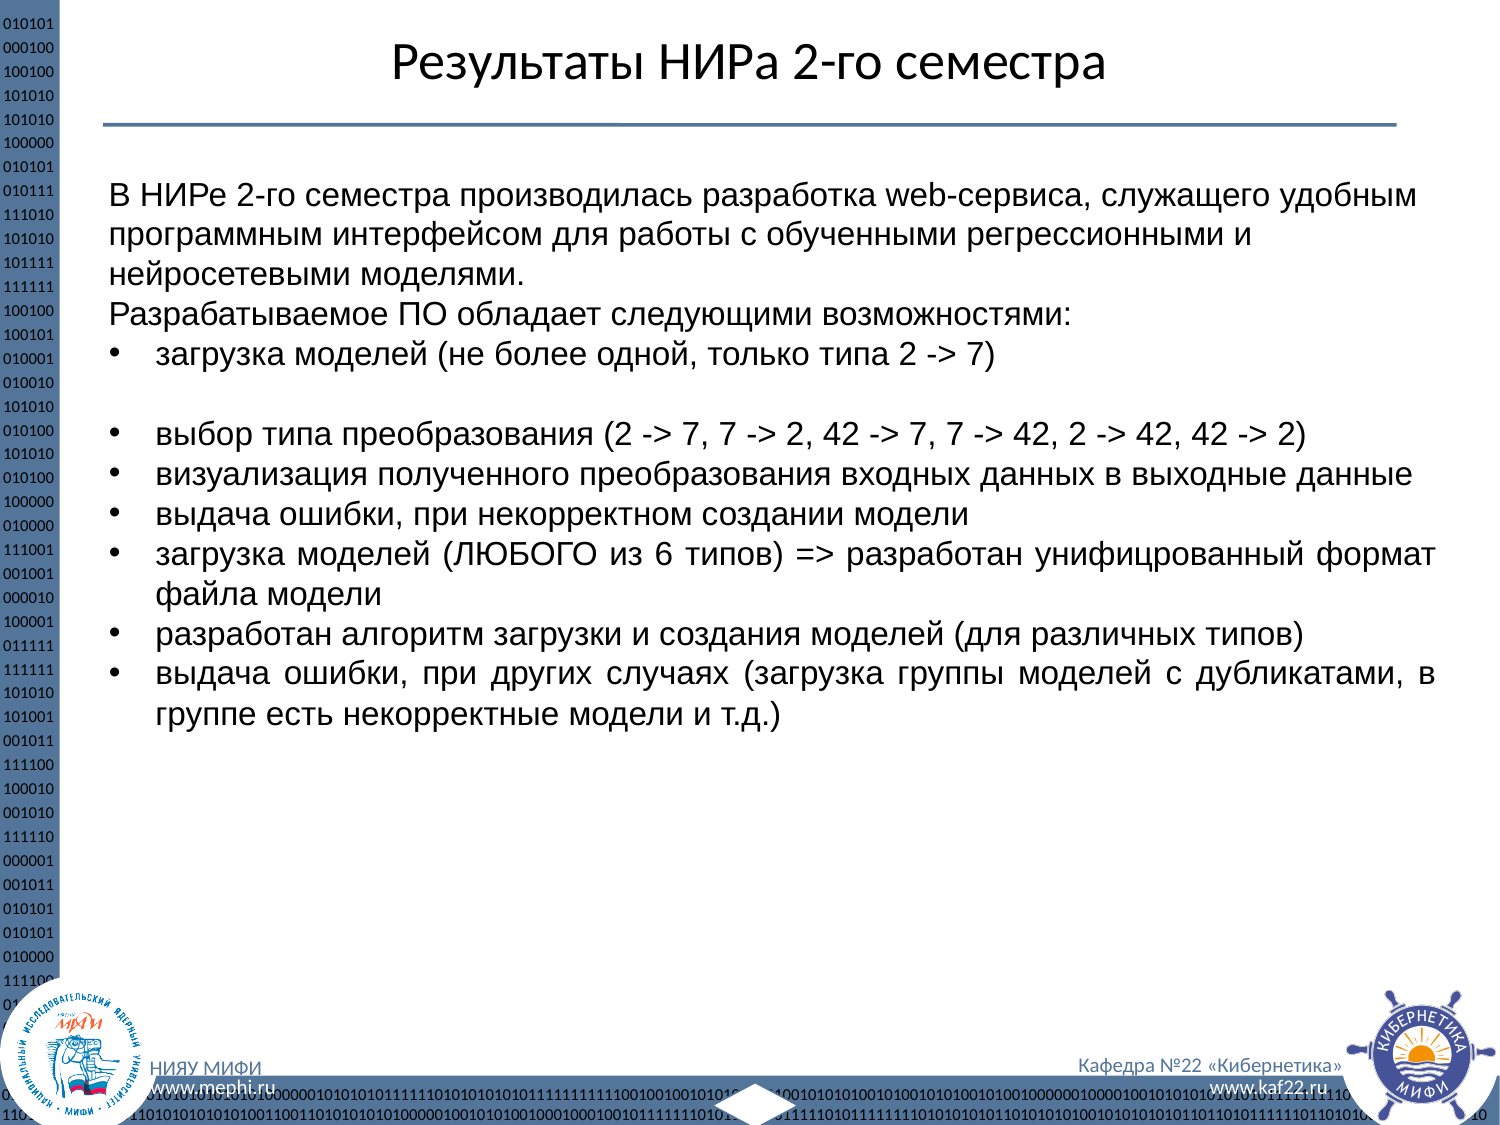

Результаты НИРа 2-го семестра

В НИРе 2-го семестра производилась разработка web-сервиса, служащего удобным программным интерфейсом для работы с обученными регрессионными и нейросетевыми моделями.
Разрабатываемое ПО обладает следующими возможностями:
загрузка моделей (не более одной, только типа 2 -> 7)

выбор типа преобразования (2 -> 7, 7 -> 2, 42 -> 7, 7 -> 42, 2 -> 42, 42 -> 2)
визуализация полученного преобразования входных данных в выходные данные
выдача ошибки, при некорректном создании модели
загрузка моделей (ЛЮБОГО из 6 типов) => разработан унифицрованный формат файла модели​
разработан алгоритм загрузки и создания моделей (для различных типов)
выдача ошибки, при других случаях (загрузка группы моделей с дубликатами, в группе есть некорректные модели и т.д.)

9